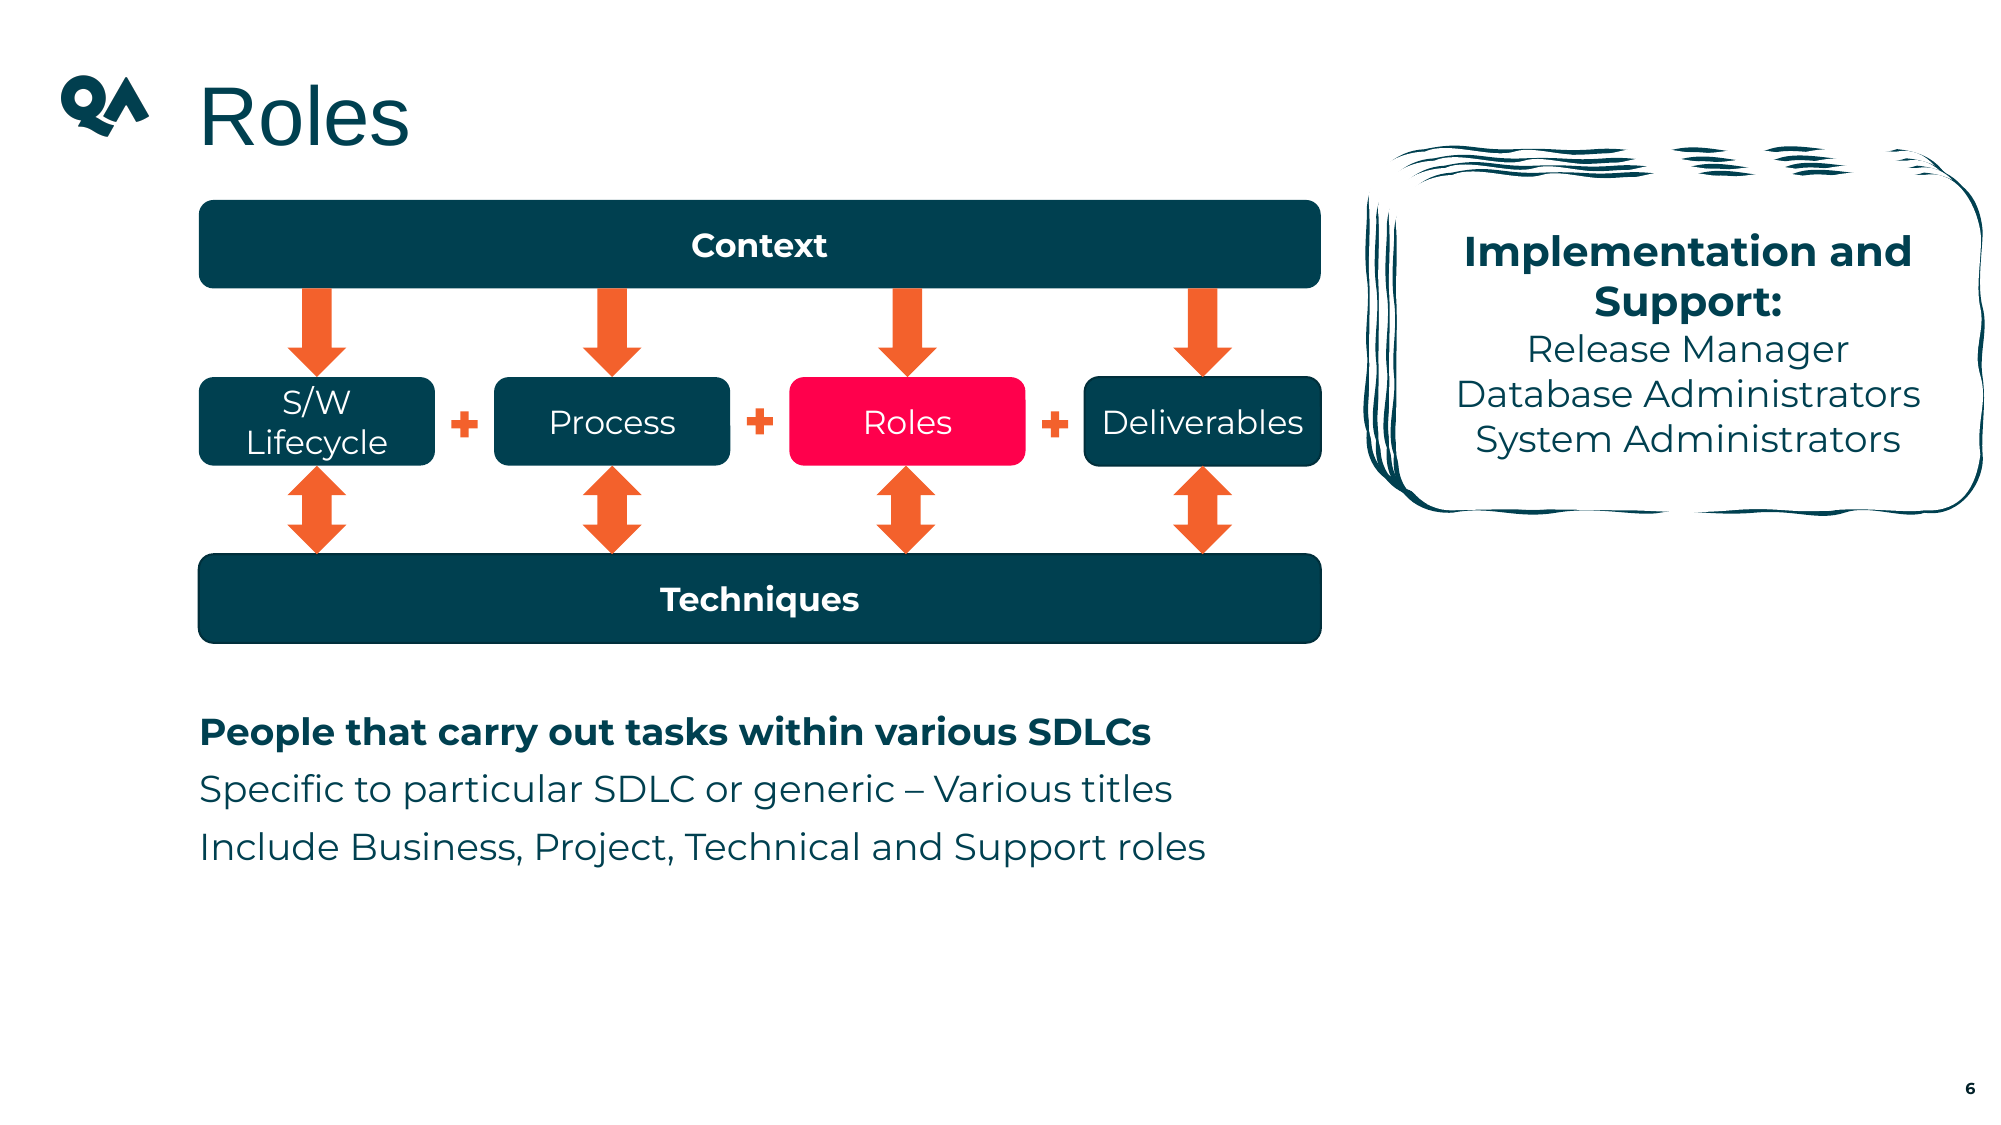

Roles
Project:
Project Manager
Team Leader

Business:
Sponsor or senior business owner
Business Analyst
Domain expert
End users

Technical:
Architect
Developer
Tester

Implementation and Support:
Release Manager
Database Administrators
System Administrators
Context

S/W Lifecycle
Process
Roles
Deliverables

Techniques
People that carry out tasks within various SDLCs
Specific to particular SDLC or generic – Various titles
Include Business, Project, Technical and Support roles
6